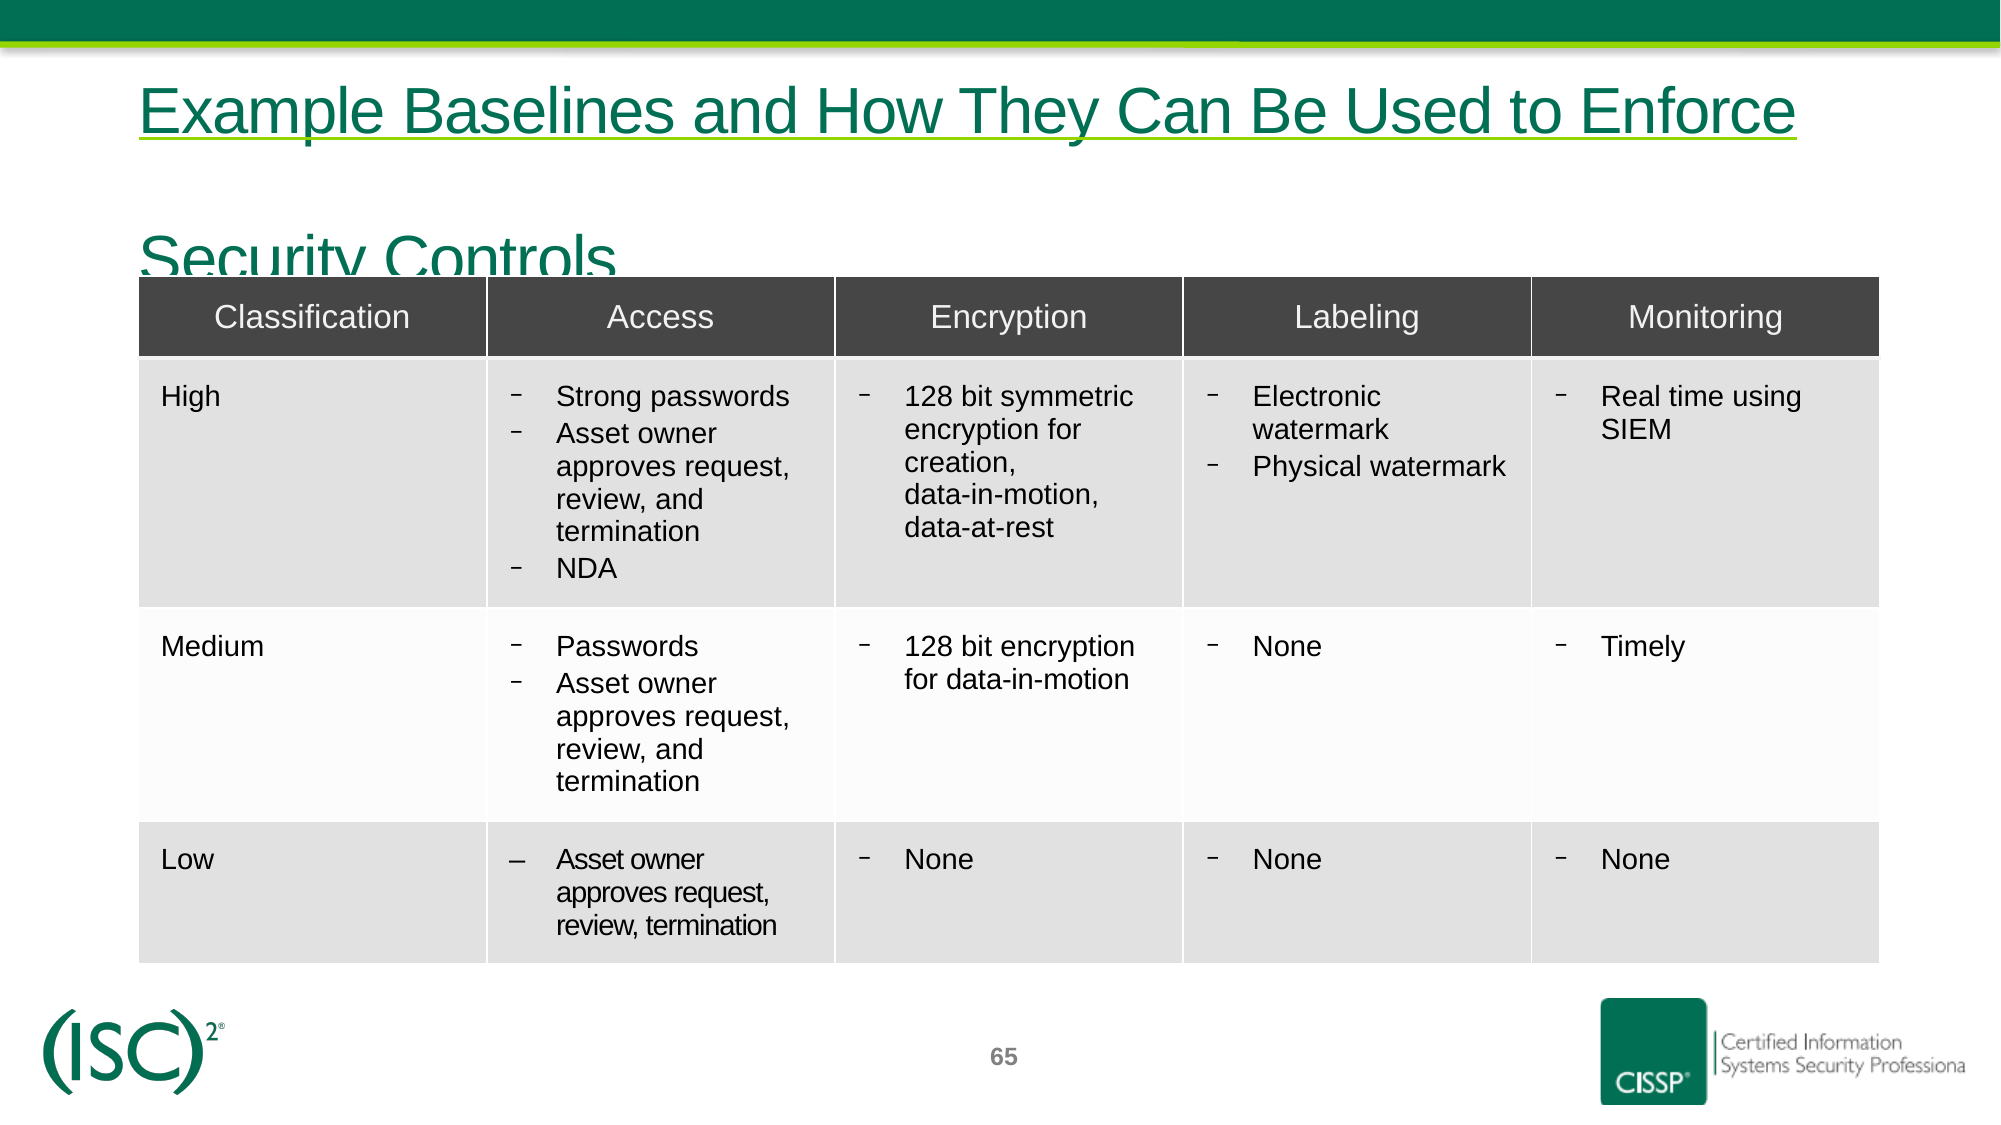

Example Baselines and How They Can Be Used to Enforce Security Controls
| Classification | Access | Encryption | Labeling | Monitoring |
| --- | --- | --- | --- | --- |
| High | Strong passwords Asset owner approves request, review, and termination NDA | 128 bit symmetric encryption for creation, data-in-motion, data-at-rest | Electronic watermark Physical watermark | Real time using SIEM |
| Medium | Passwords Asset owner approves request, review, and termination | 128 bit encryption for data-in-motion | None | Timely |
| Low | Asset owner approves request, review, termination | None | None | None |